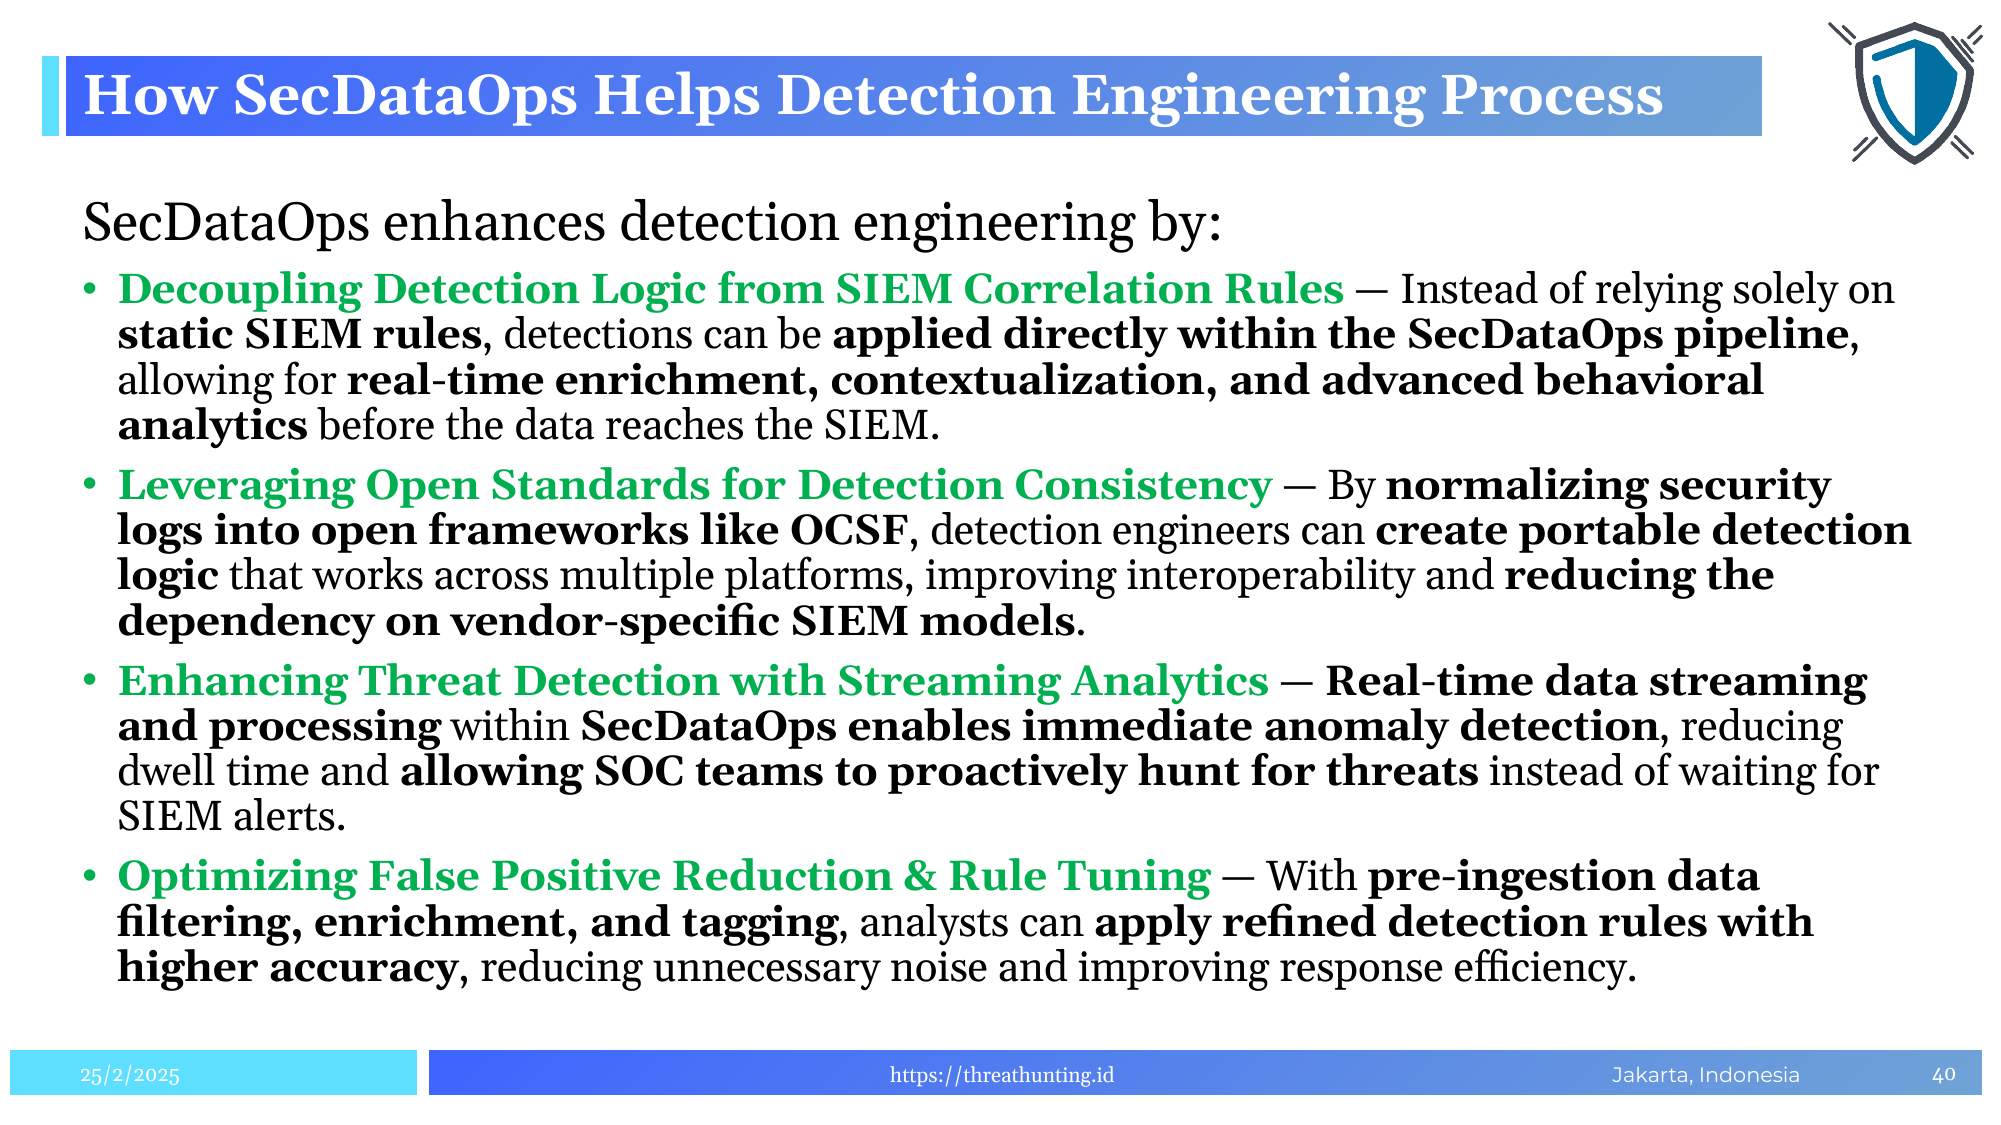

# How SecDataOps Helps Detection Engineering Process
SecDataOps enhances detection engineering by:
Decoupling Detection Logic from SIEM Correlation Rules — Instead of relying solely on static SIEM rules, detections can be applied directly within the SecDataOps pipeline, allowing for real-time enrichment, contextualization, and advanced behavioral analytics before the data reaches the SIEM.
Leveraging Open Standards for Detection Consistency — By normalizing security logs into open frameworks like OCSF, detection engineers can create portable detection logic that works across multiple platforms, improving interoperability and reducing the dependency on vendor-specific SIEM models.
Enhancing Threat Detection with Streaming Analytics — Real-time data streaming and processing within SecDataOps enables immediate anomaly detection, reducing dwell time and allowing SOC teams to proactively hunt for threats instead of waiting for SIEM alerts.
Optimizing False Positive Reduction & Rule Tuning — With pre-ingestion data filtering, enrichment, and tagging, analysts can apply refined detection rules with higher accuracy, reducing unnecessary noise and improving response efficiency.

40
25/2/2025
https://threathunting.id